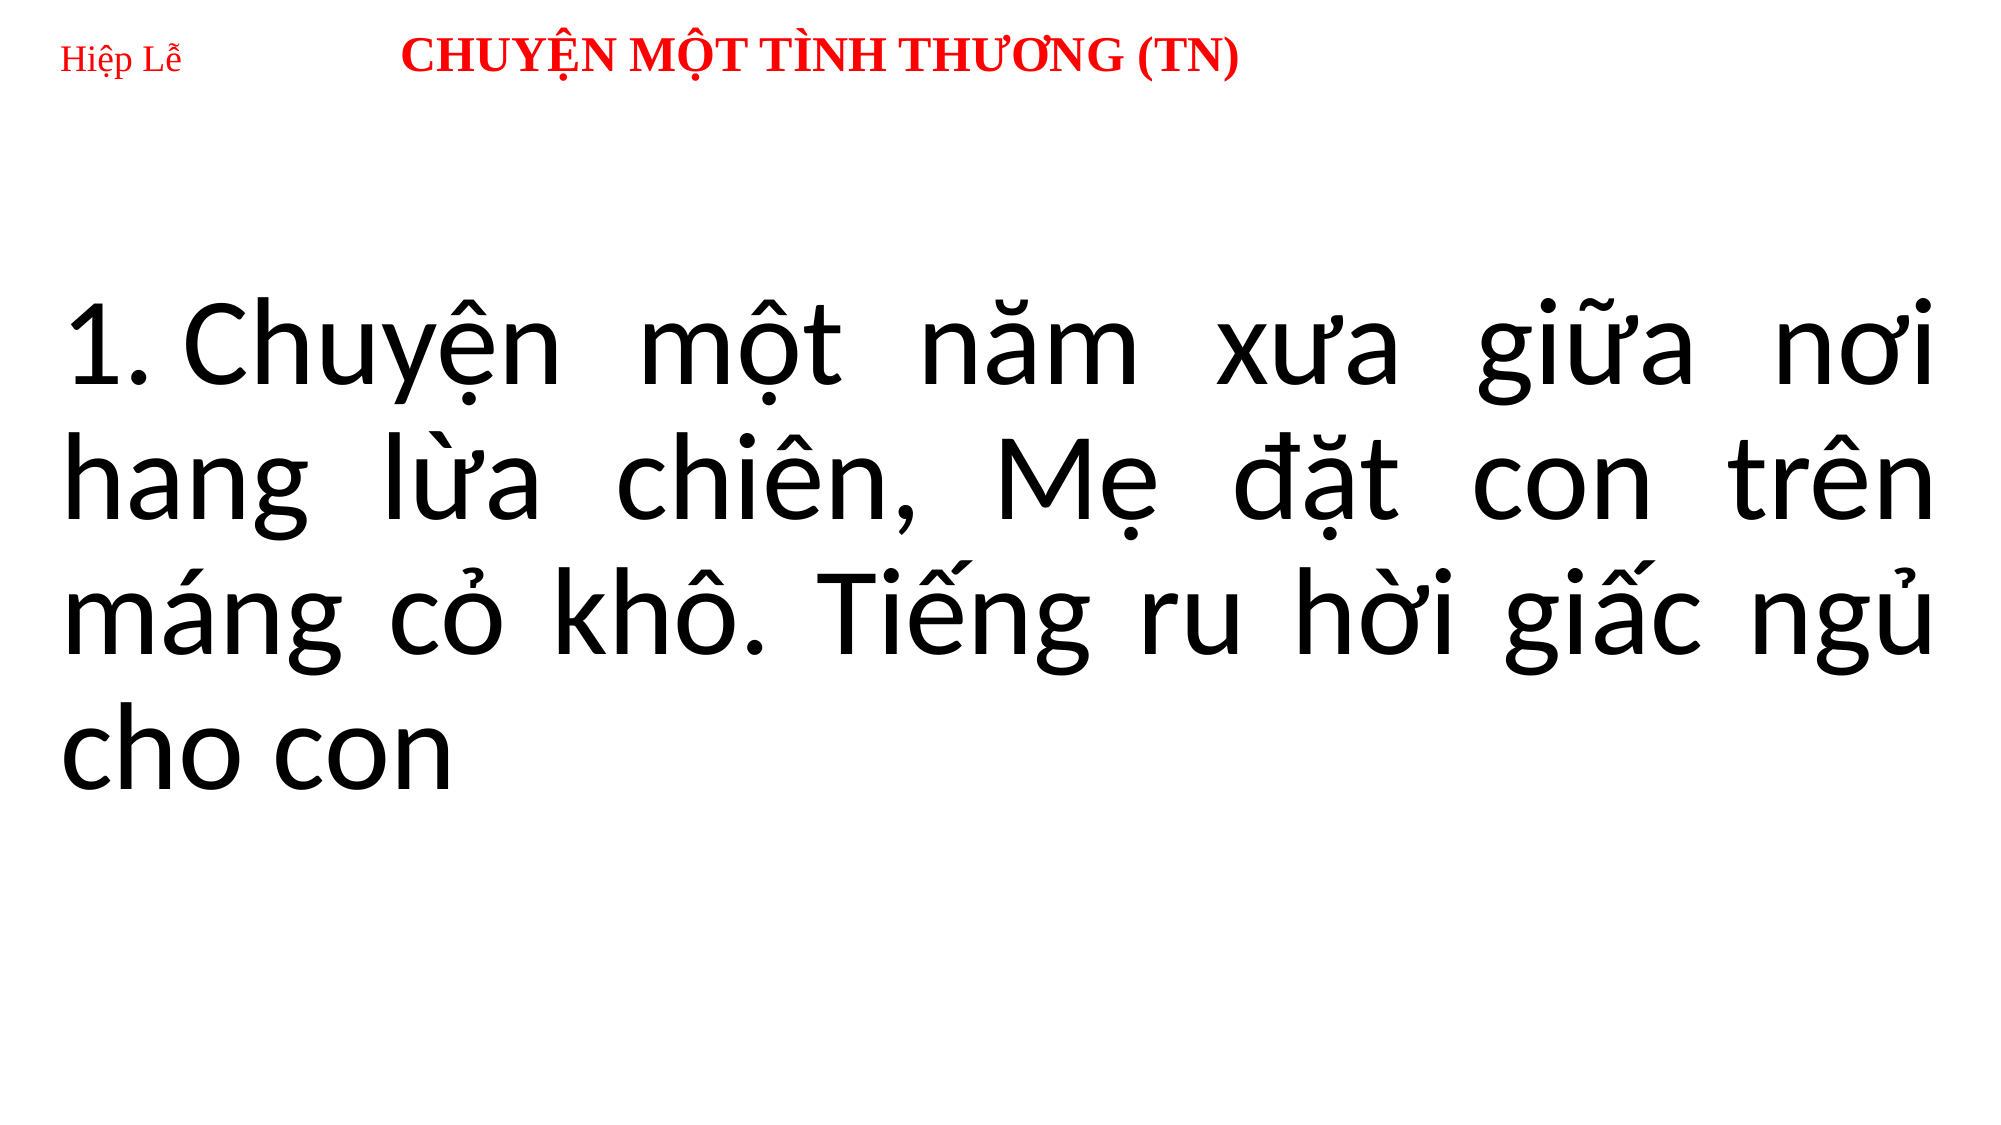

# Hiệp Lễ                       CHUYỆN MỘT TÌNH THƯƠNG (TN)
1. Chuyện một năm xưa giữa nơi hang lừa chiên, Mẹ đặt con trên máng cỏ khô. Tiếng ru hời giấc ngủ cho con